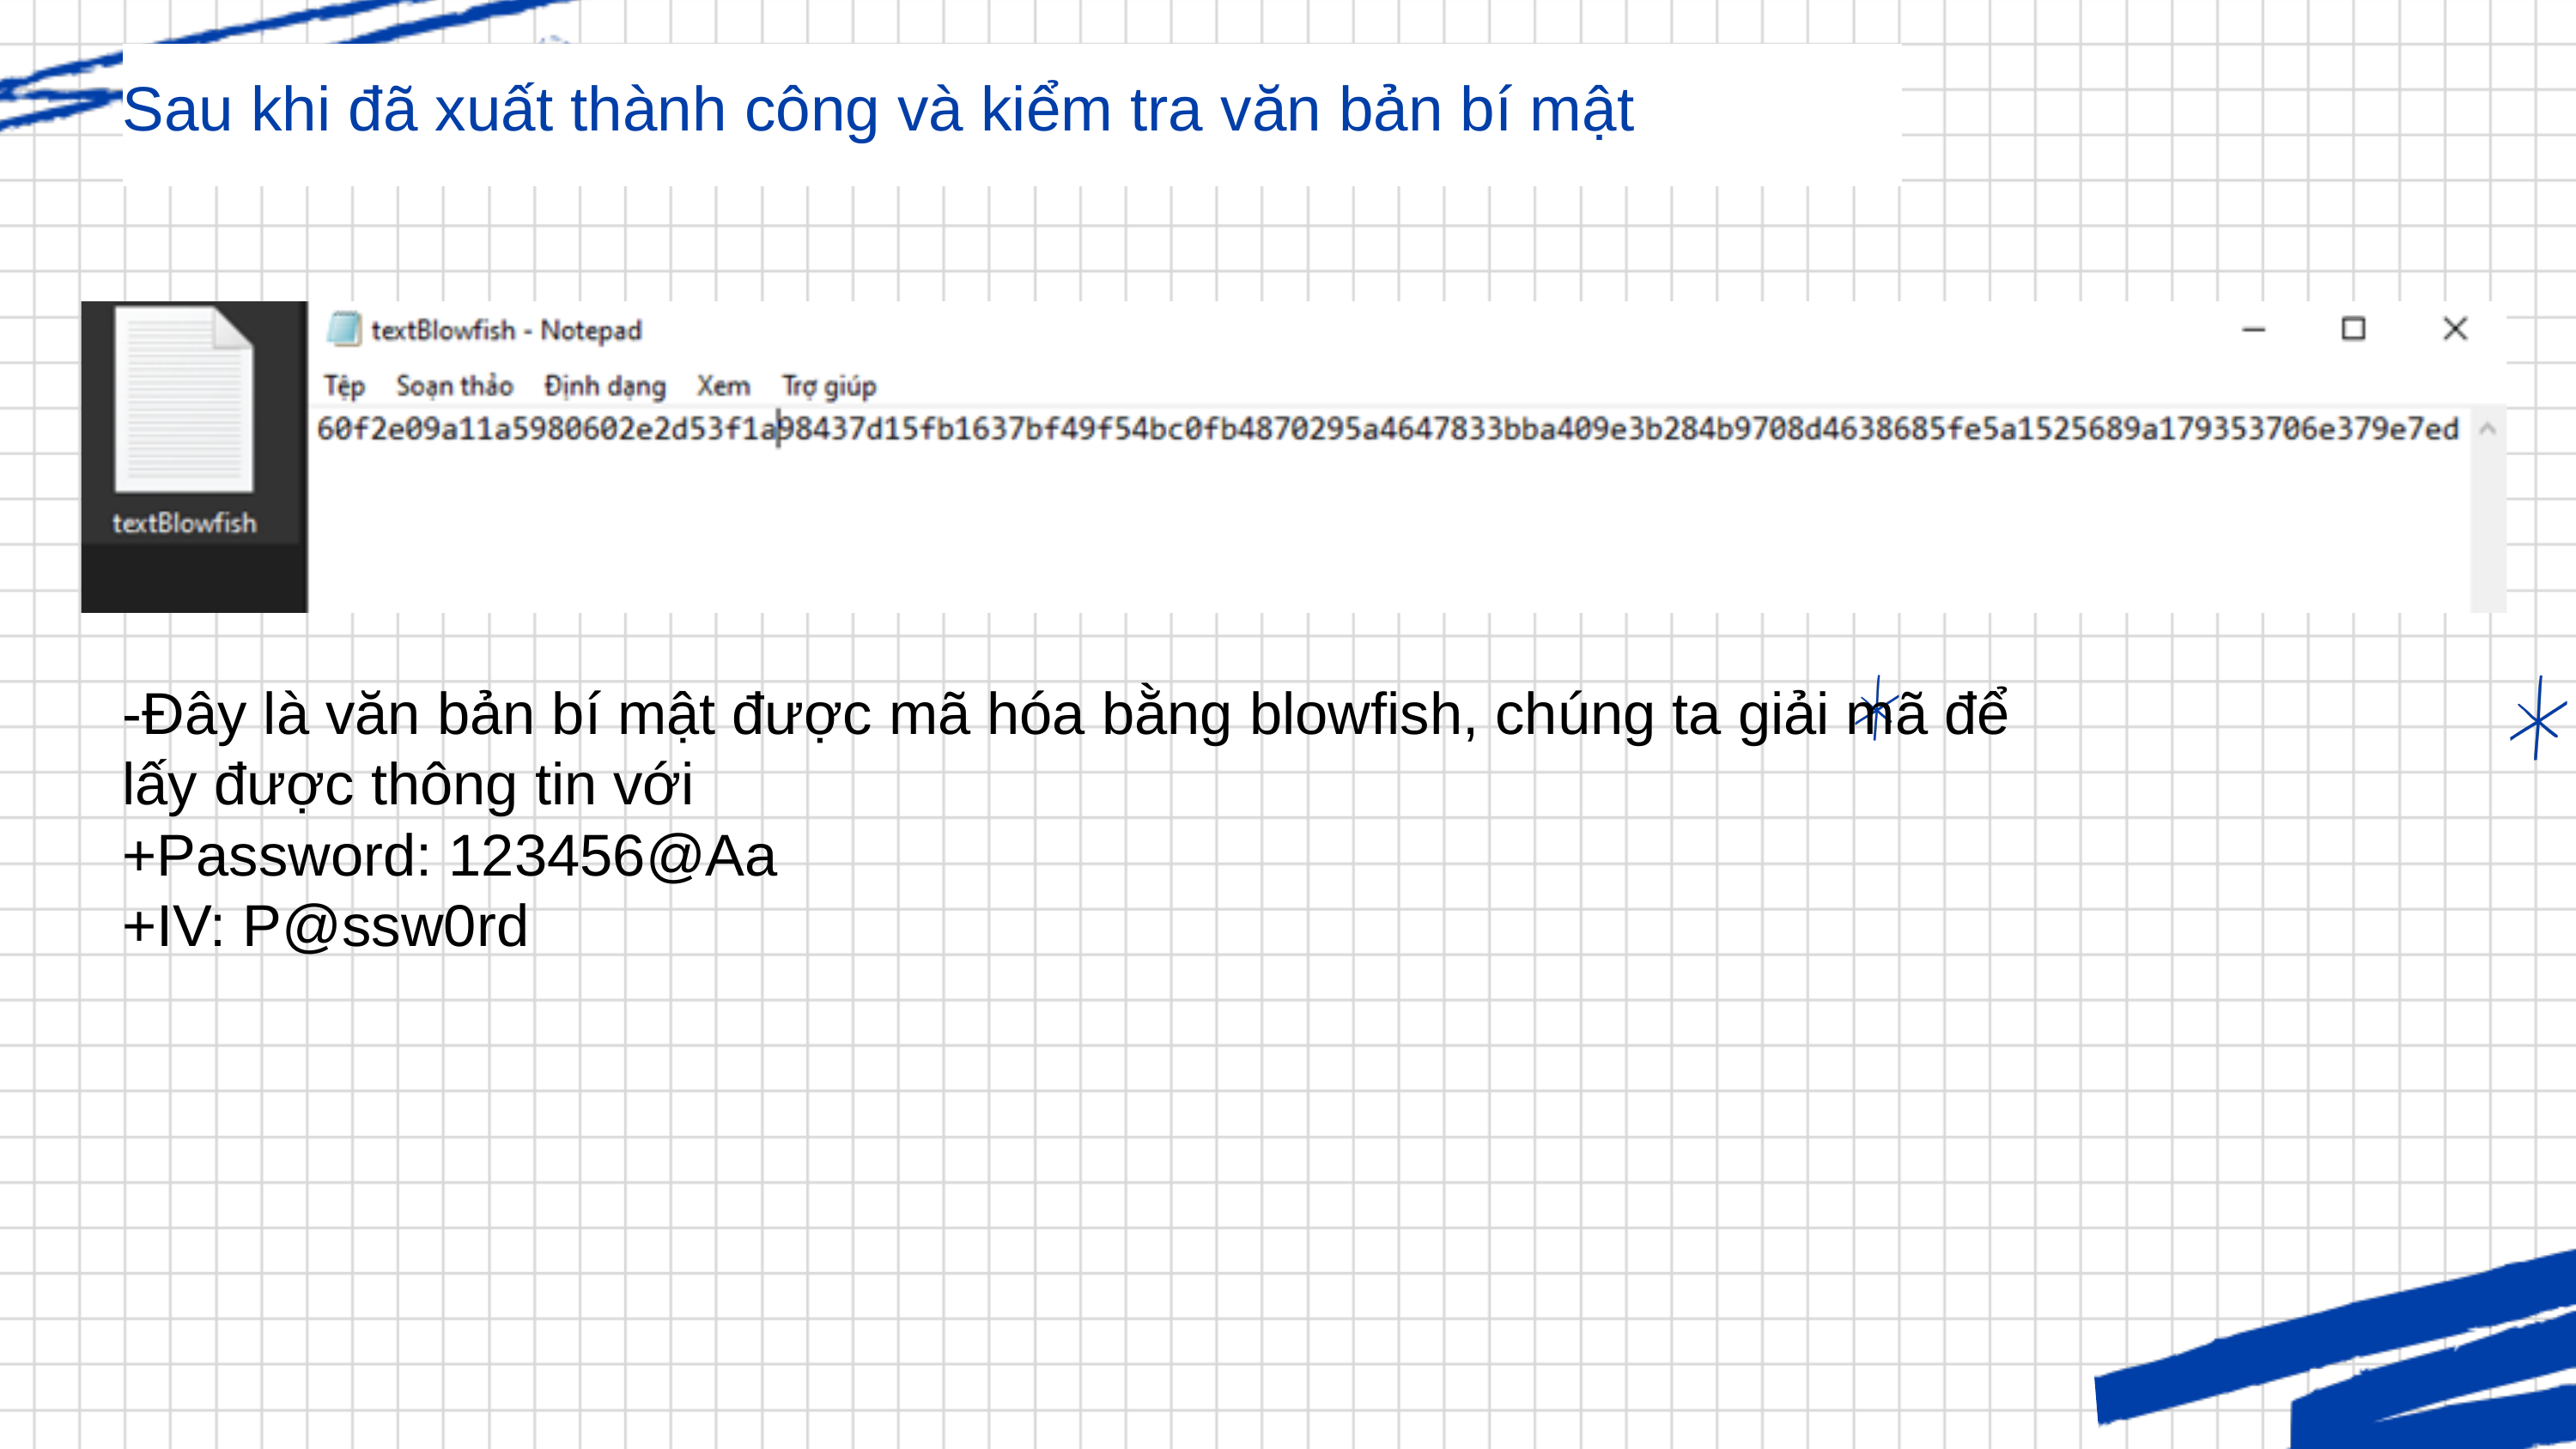

Sau khi đã xuất thành công và kiểm tra văn bản bí mật

-Đây là văn bản bí mật được mã hóa bằng blowfish, chúng ta giải mã để lấy được thông tin với
+Password: 123456@Aa
+IV: P@ssw0rd